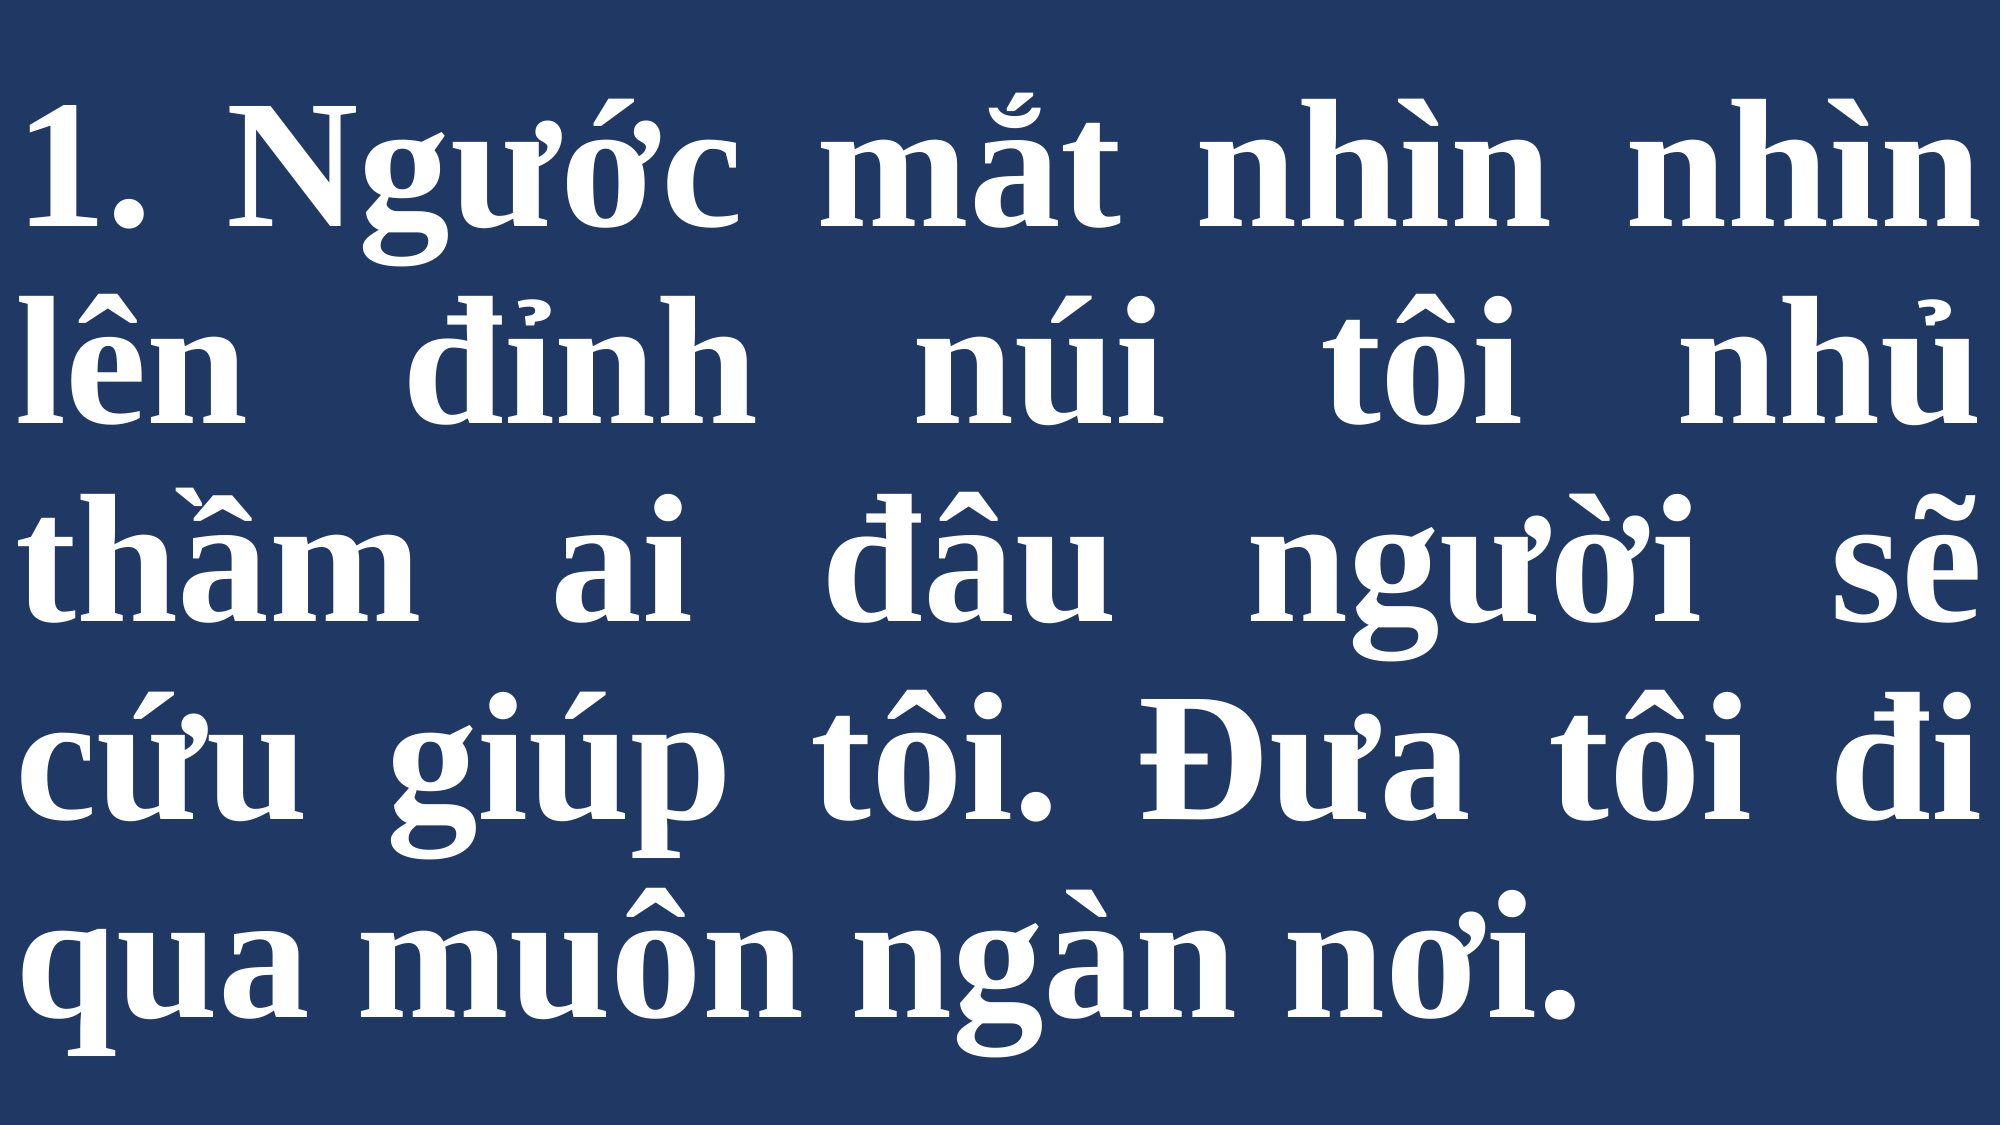

# 1. Ngước mắt nhìn nhìn lên đỉnh núi tôi nhủ thầm ai đâu người sẽ cứu giúp tôi. Đưa tôi đi qua muôn ngàn nơi.